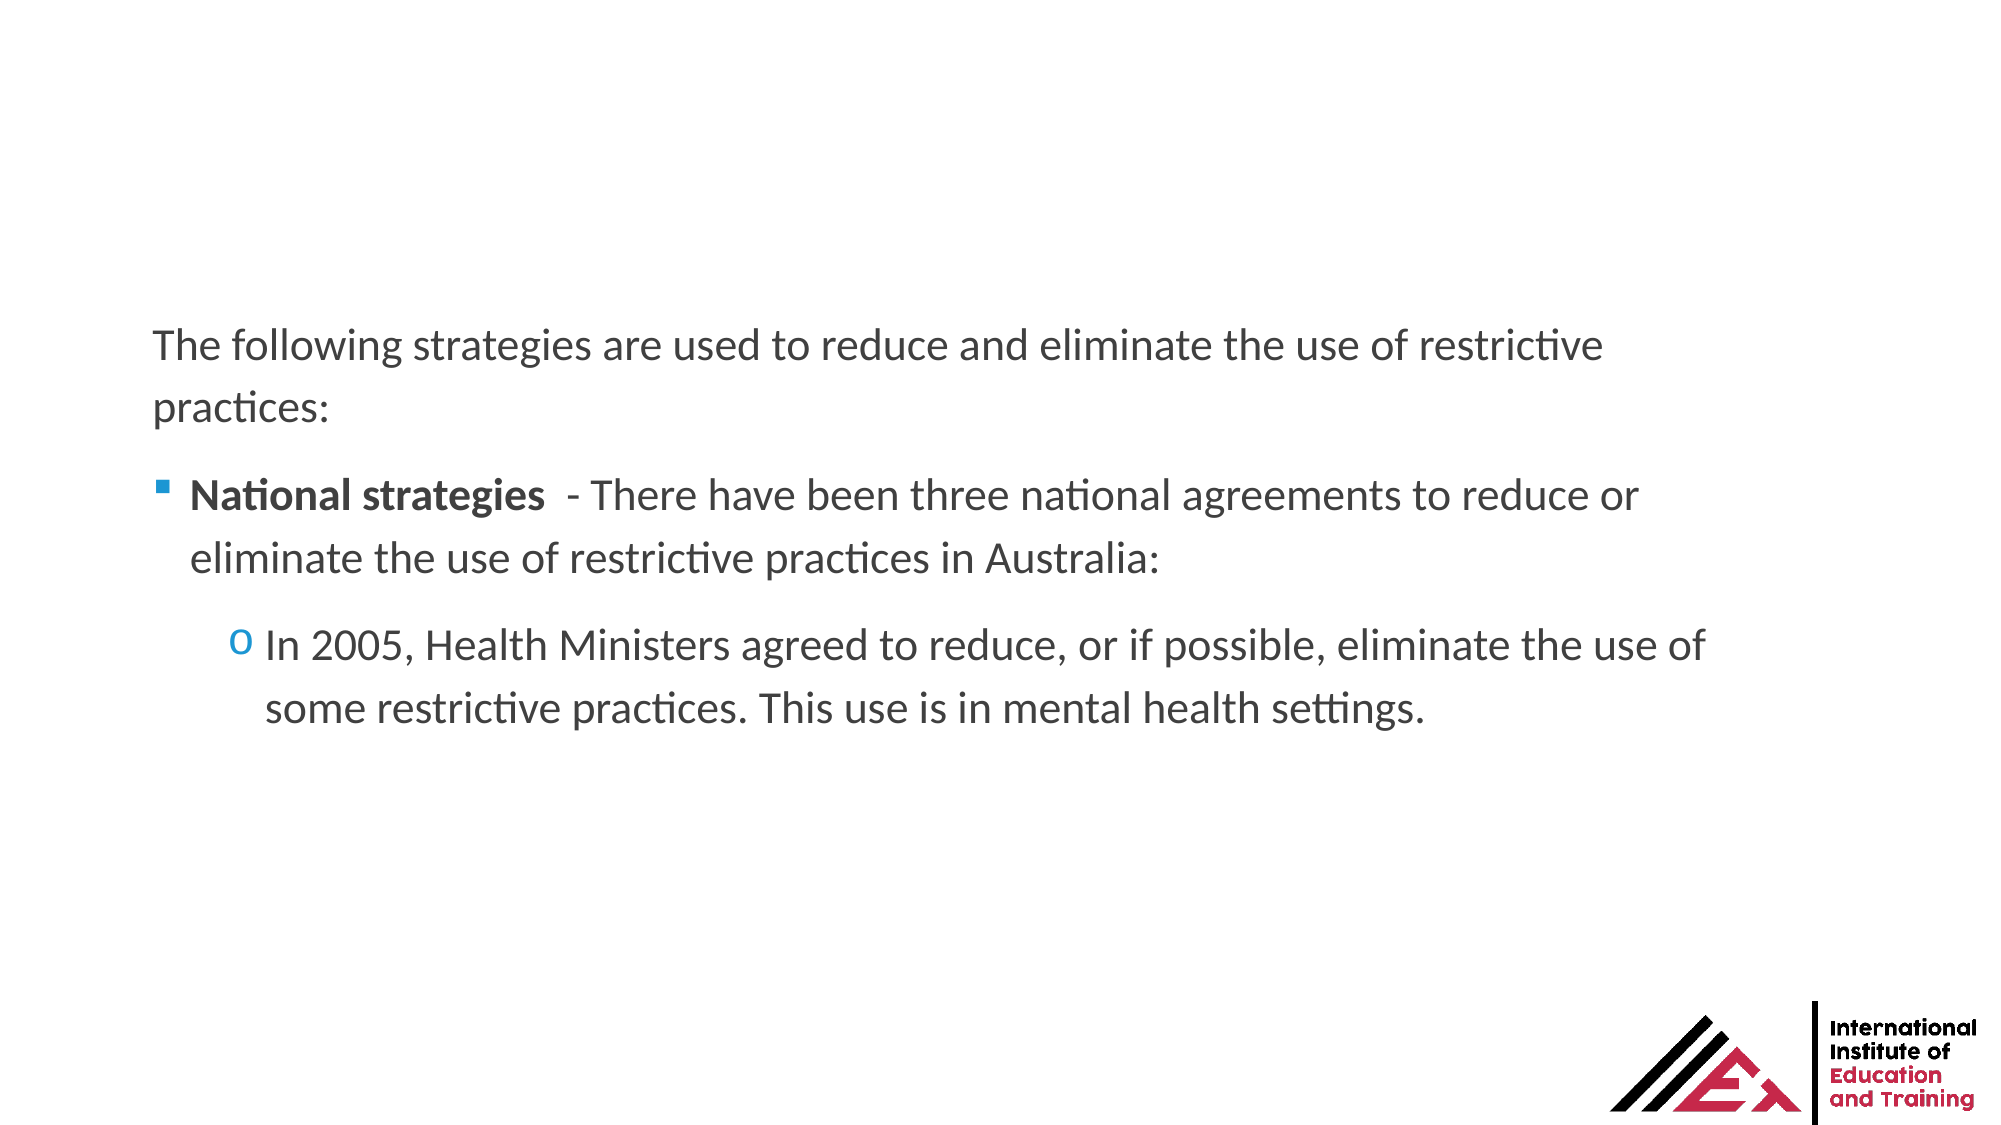

The following strategies are used to reduce and eliminate the use of restrictive practices:
National strategies  - There have been three national agreements to reduce or eliminate the use of restrictive practices in Australia:
In 2005, Health Ministers agreed to reduce, or if possible, eliminate the use of some restrictive practices. This use is in mental health settings.